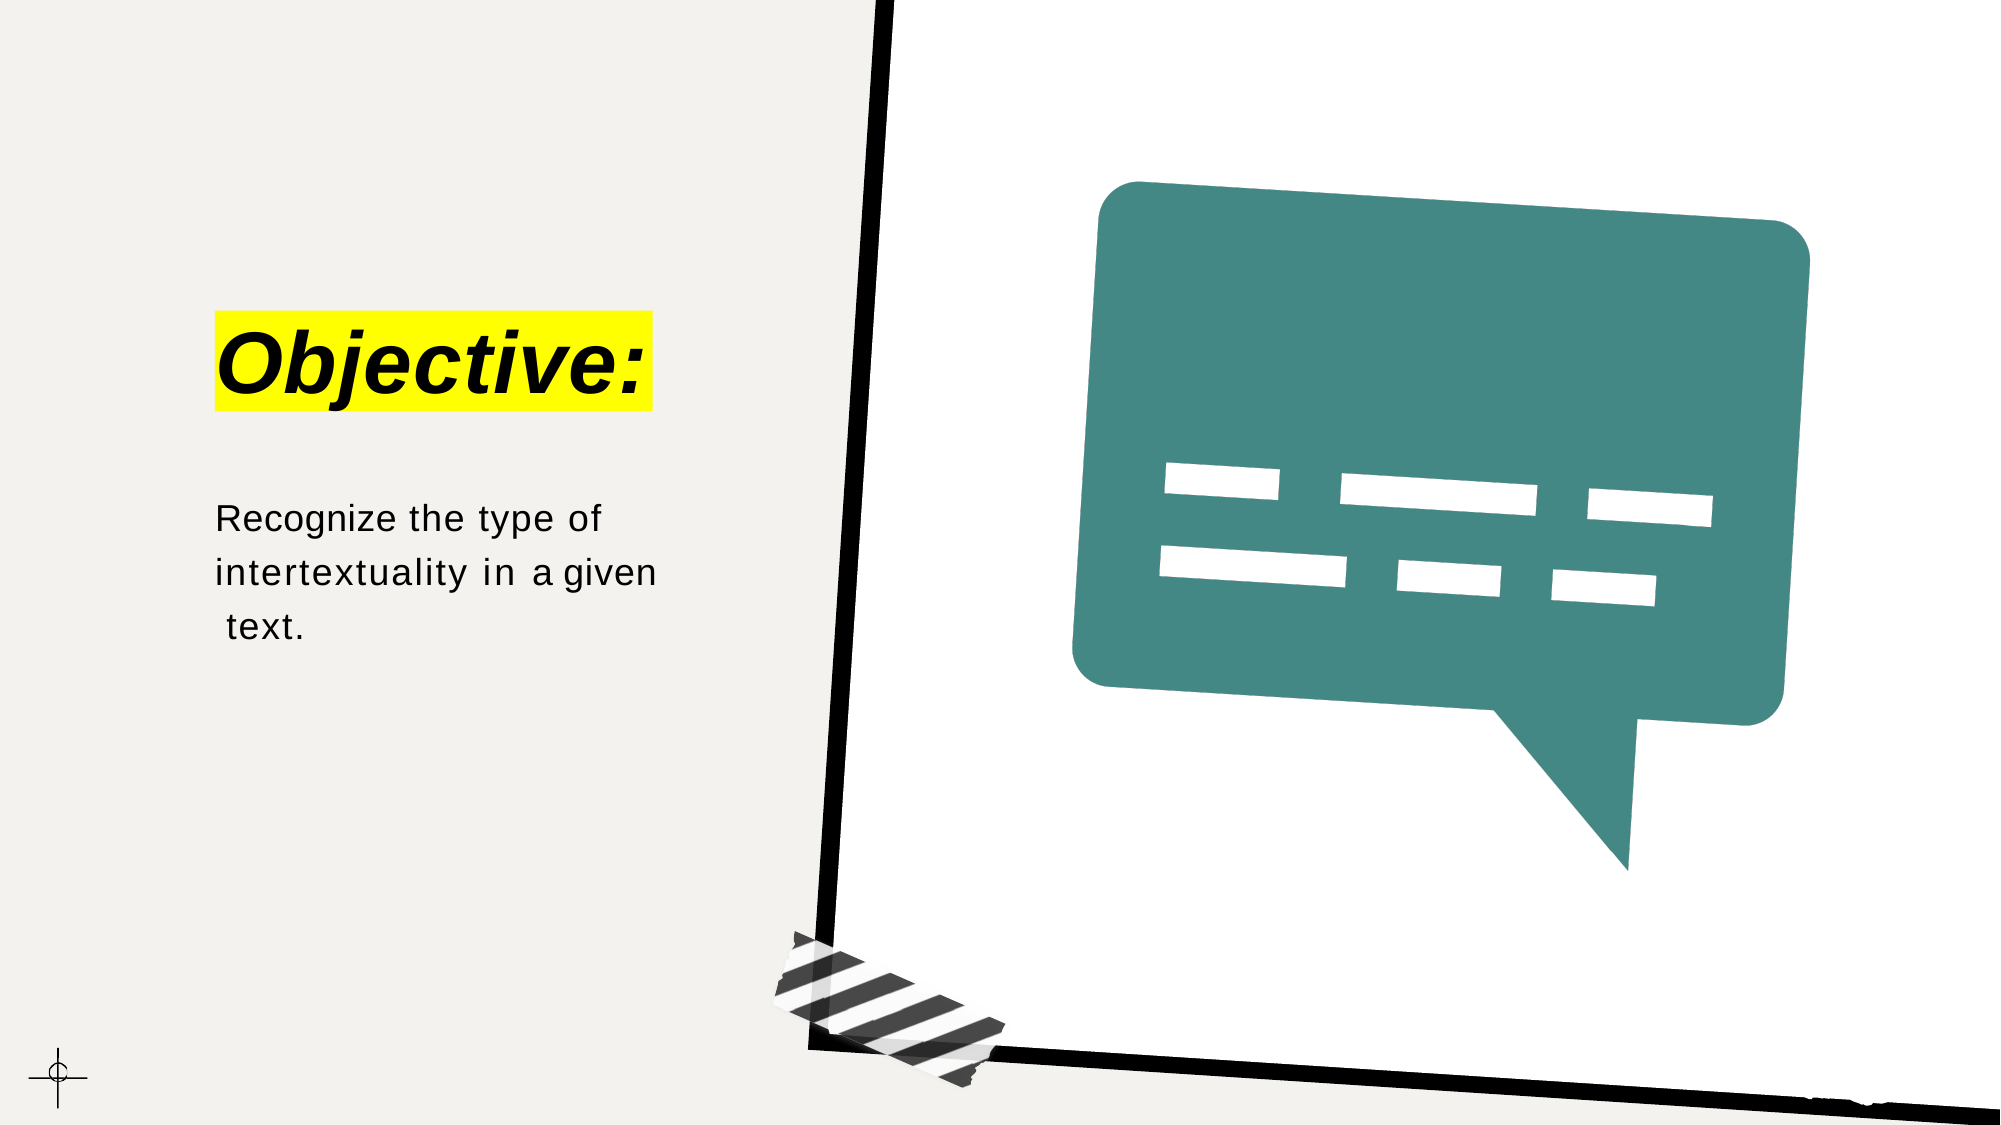

Objective:
Recognize the type of  intertextuality in a given  text.